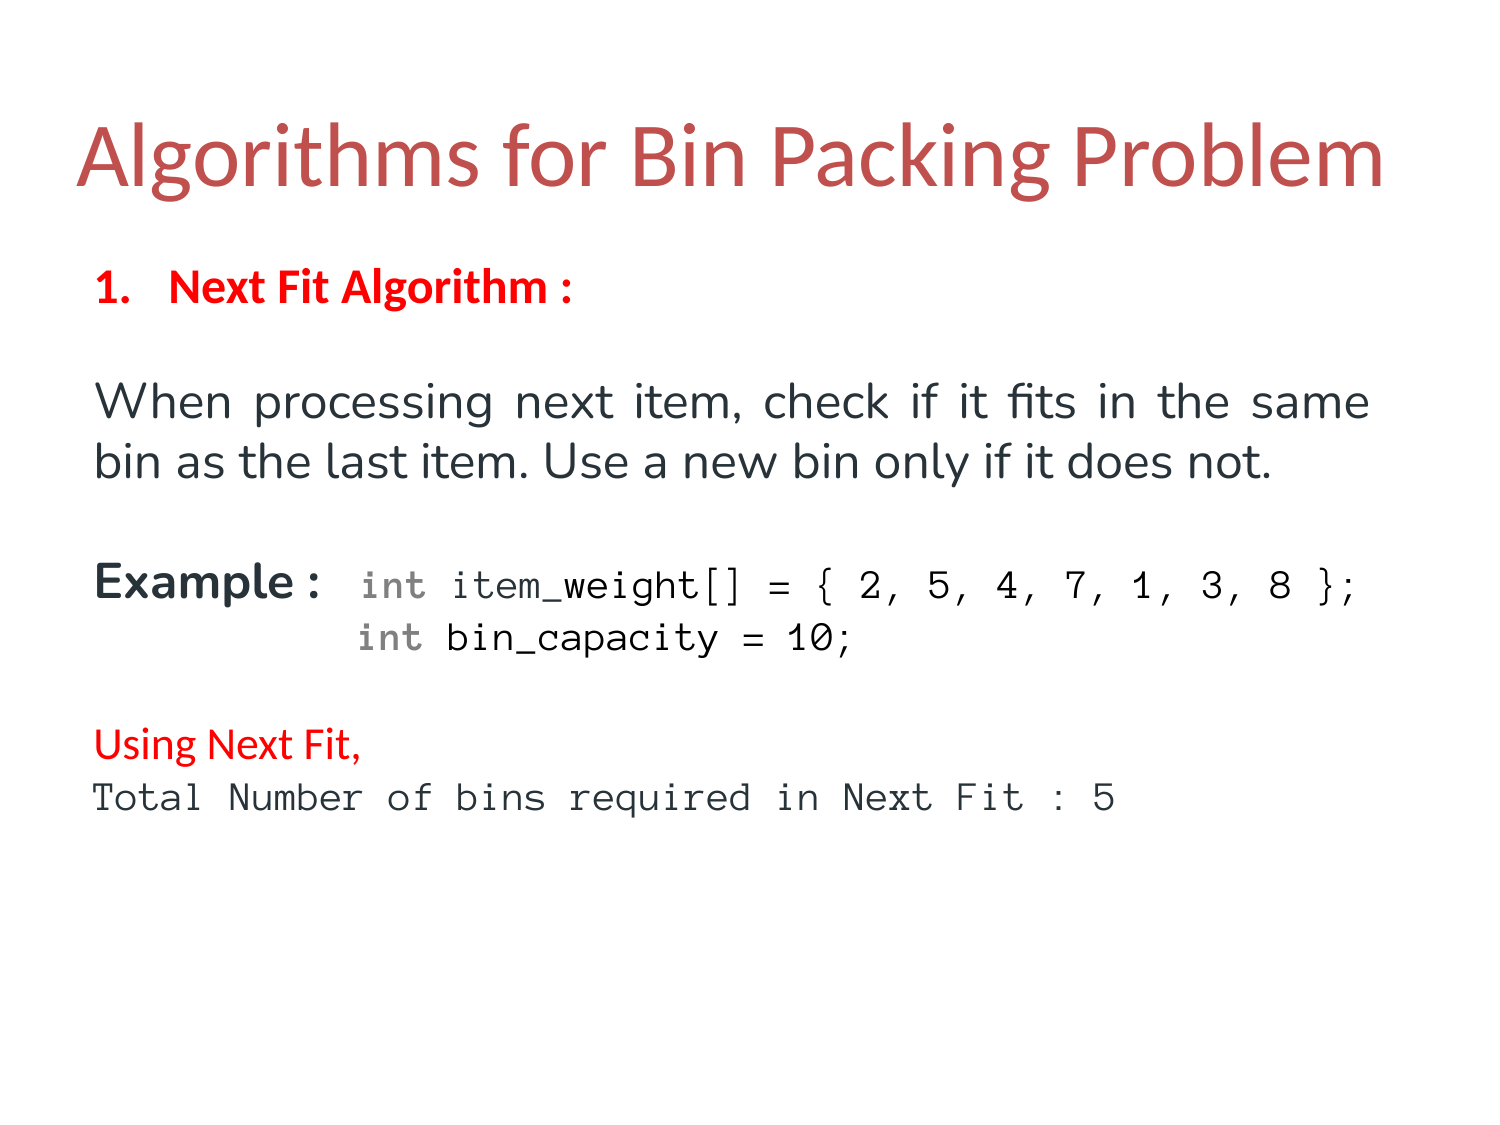

# Algorithms for Bin Packing Problem
Next Fit Algorithm :

When processing next item, check if it fits in the same bin as the last item. Use a new bin only if it does not.

Example :   int item_weight[] = { 2, 5, 4, 7, 1, 3, 8 };
    	     int bin_capacity = 10;

Using Next Fit,
Total Number of bins required in Next Fit : 5